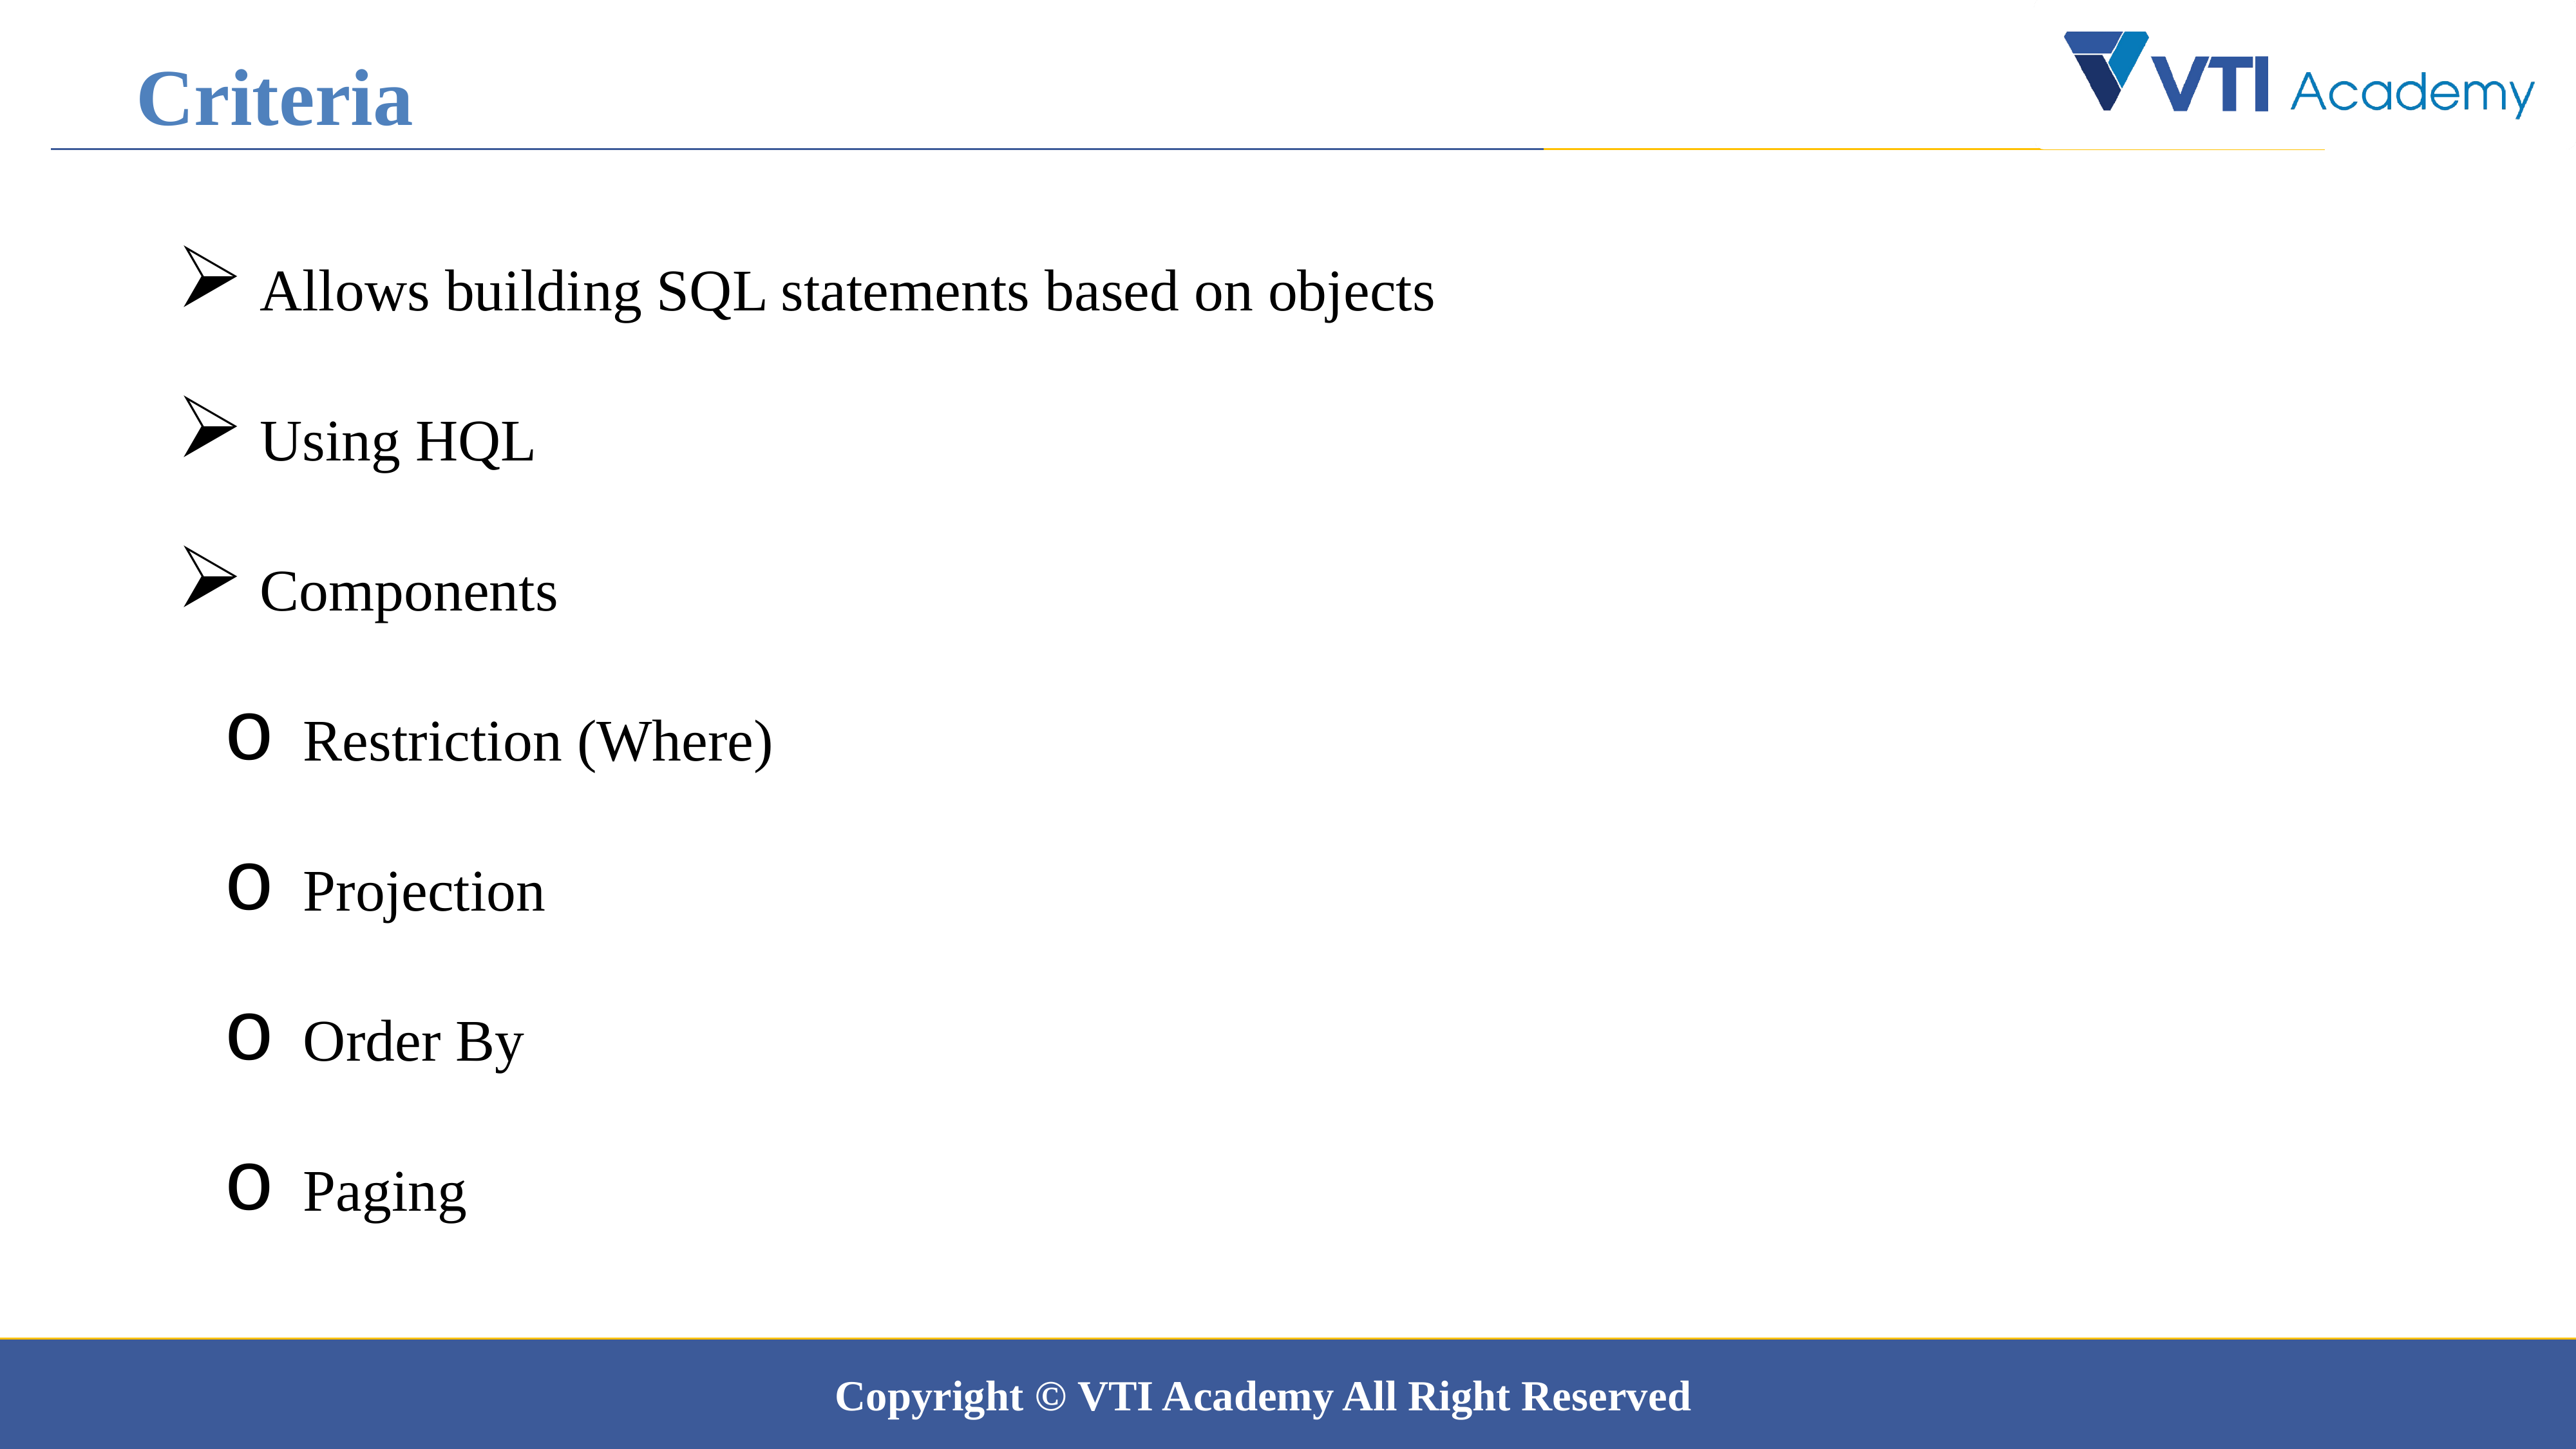

Criteria
 Allows building SQL statements based on objects
 Using HQL
 Components
 Restriction (Where)
 Projection
 Order By
 Paging